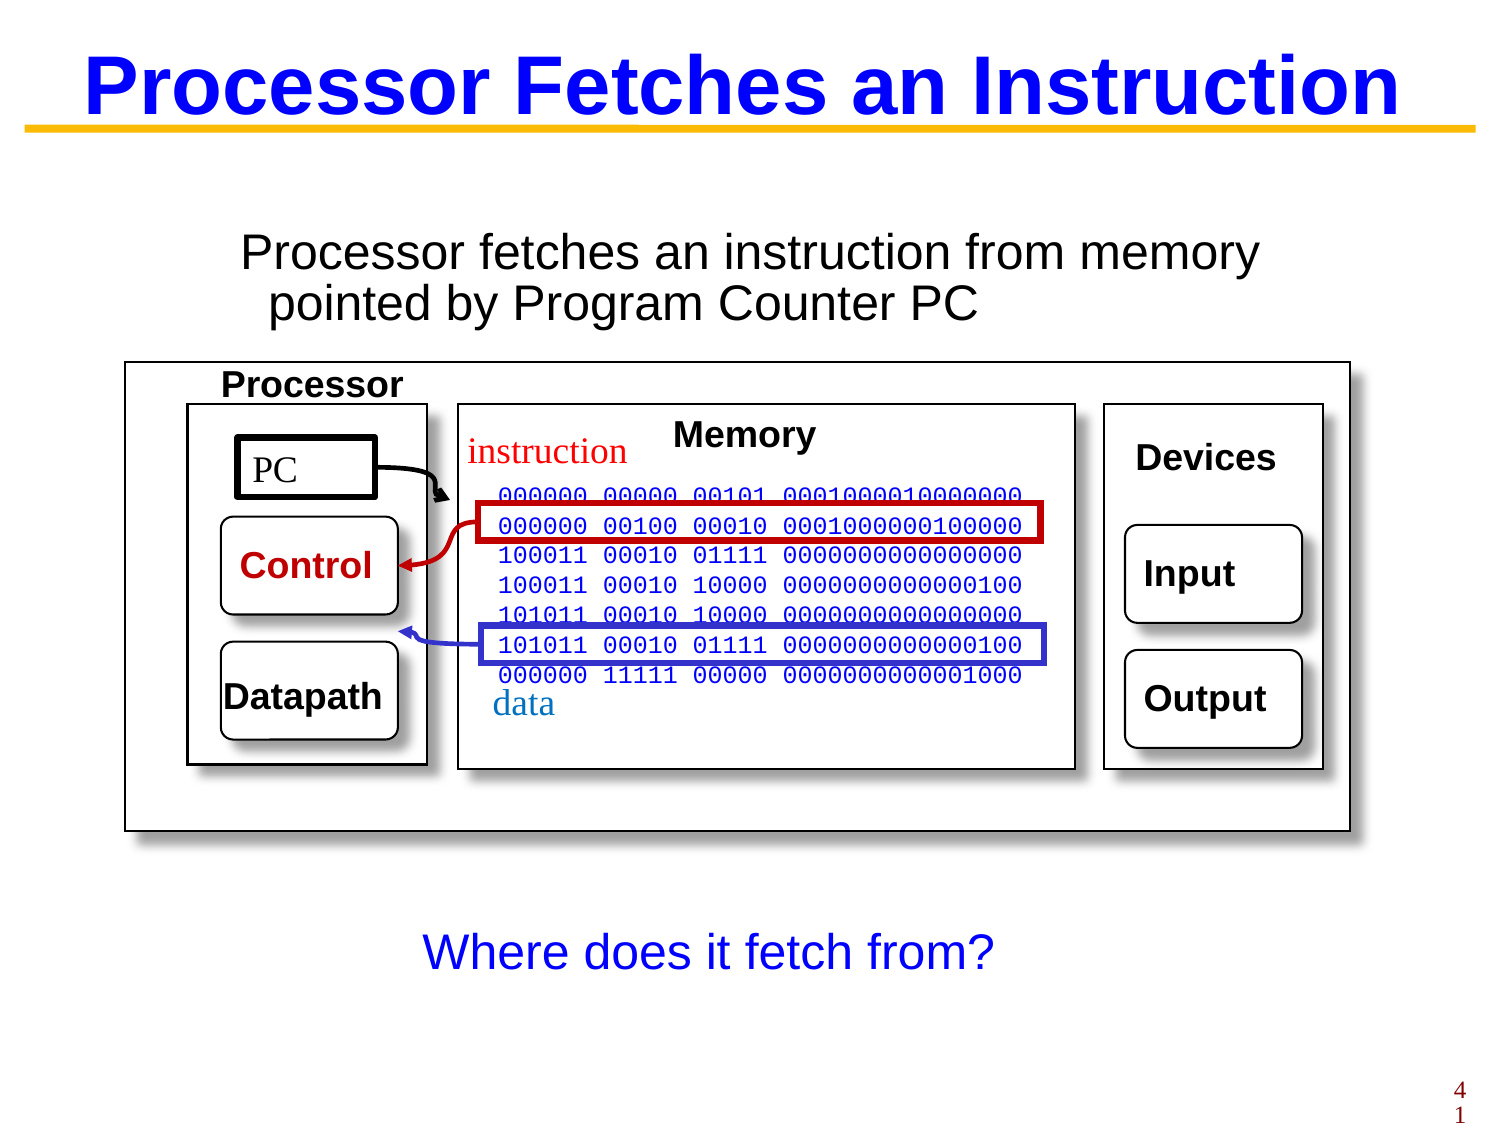

# Processor Fetches an Instruction
Processor fetches an instruction from memory
  pointed by Program Counter PC

 Processor

Memory
instruction
Devices
PC
000000 00000 00101 0001000010000000
000000 00100 00010 0001000000100000
100011 00010 01111 0000000000000000
100011 00010 10000 0000000000000100
101011 00010 10000 0000000000000000
101011 00010 01111 0000000000000100
000000 11111 00000 0000000000001000

Control
Input

data
Datapath
Output
Where does it fetch from?
41